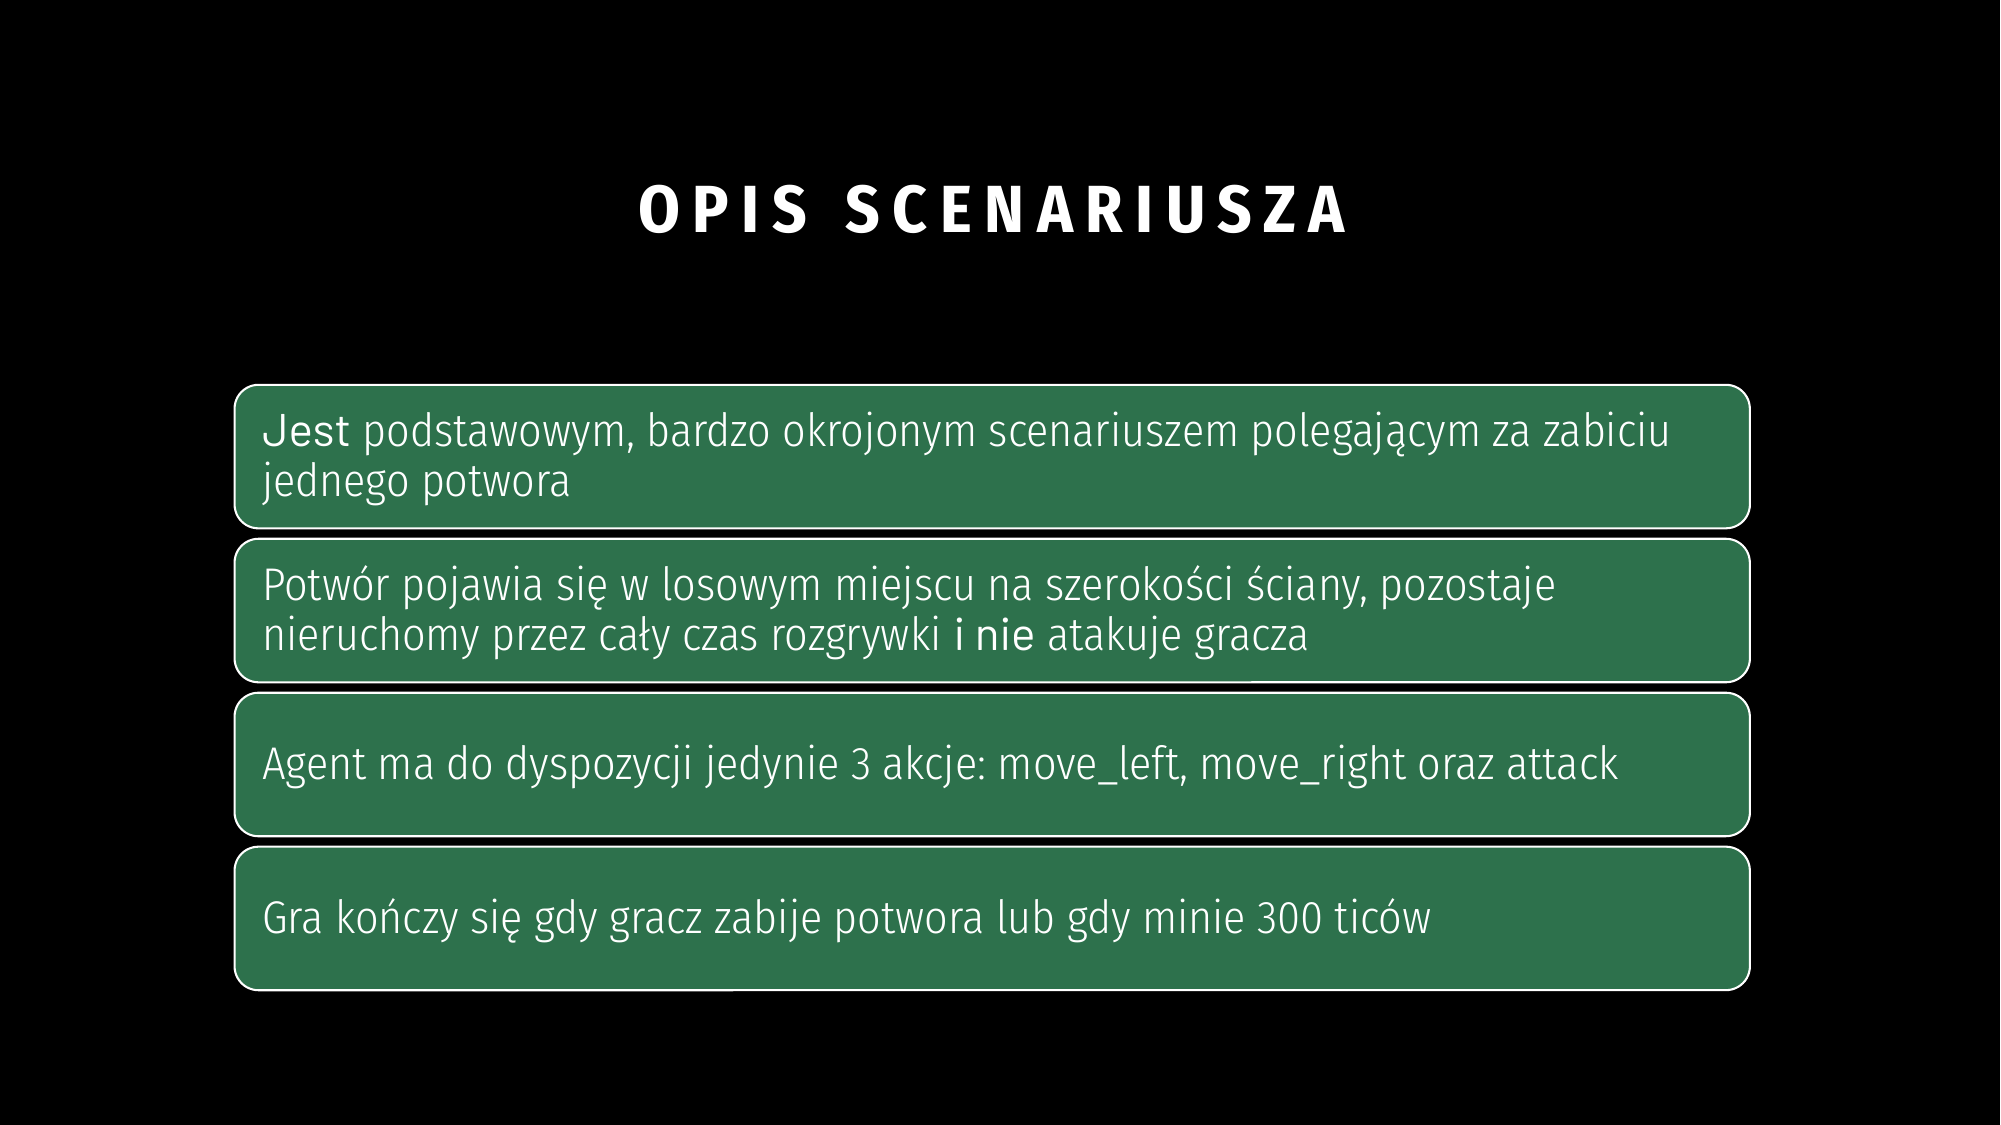

# Opis scenariusza
Jest podstawowym, bardzo okrojonym scenariuszem polegającym za zabiciu jednego potwora
Potwór pojawia się w losowym miejscu na szerokości ściany, pozostaje nieruchomy przez cały czas rozgrywki i nie atakuje gracza
Agent ma do dyspozycji jedynie 3 akcje: move_left, move_right oraz attack
Gra kończy się gdy gracz zabije potwora lub gdy minie 300 ticów